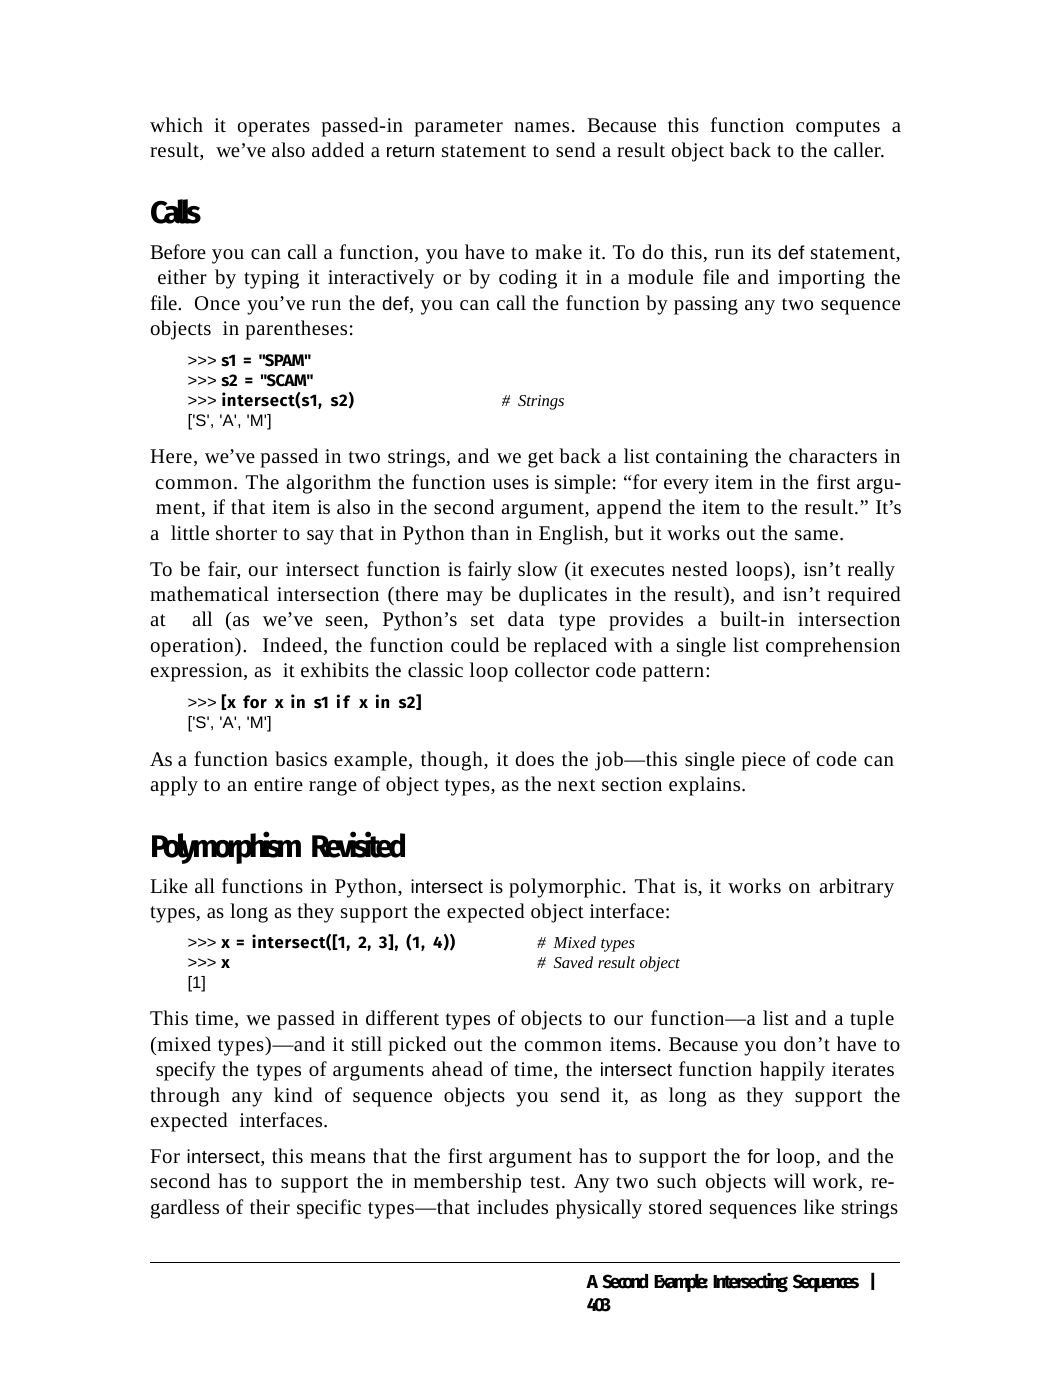

which it operates passed-in parameter names. Because this function computes a result,  we’ve also added a return statement to send a result object back to the caller.

Calls
Before you can call a function, you have to make it. To do this, run its def statement,  either by typing it interactively or by coding it in a module file and importing the file.  Once you’ve run the def, you can call the function by passing any two sequence objects  in parentheses:
>>> s1 = "SPAM"
>>> s2 = "SCAM"
>>> intersect(s1, s2)	# Strings
['S', 'A', 'M']
Here, we’ve passed in two strings, and we get back a list containing the characters in  common. The algorithm the function uses is simple: “for every item in the first argu-  ment, if that item is also in the second argument, append the item to the result.” It’s a  little shorter to say that in Python than in English, but it works out the same.
To be fair, our intersect function is fairly slow (it executes nested loops), isn’t really  mathematical intersection (there may be duplicates in the result), and isn’t required at  all (as we’ve seen, Python’s set data type provides a built-in intersection operation).  Indeed, the function could be replaced with a single list comprehension expression, as  it exhibits the classic loop collector code pattern:
>>> [x for x in s1 if x in s2]
['S', 'A', 'M']
As a function basics example, though, it does the job—this single piece of code can  apply to an entire range of object types, as the next section explains.

Polymorphism Revisited
Like all functions in Python, intersect is polymorphic. That is, it works on arbitrary  types, as long as they support the expected object interface:
>>> x  = intersect([1, 2, 3], (1, 4))
>>> x
[1]
# Mixed types
# Saved result object
This time, we passed in different types of objects to our function—a list and a tuple  (mixed types)—and it still picked out the common items. Because you don’t have to  specify the types of arguments ahead of time, the intersect function happily iterates  through any kind of sequence objects you send it, as long as they support the expected  interfaces.
For intersect, this means that the first argument has to support the for loop, and the  second has to support the in membership test. Any two such objects will work, re-  gardless of their specific types—that includes physically stored sequences like strings

A Second Example: Intersecting Sequences  | 403